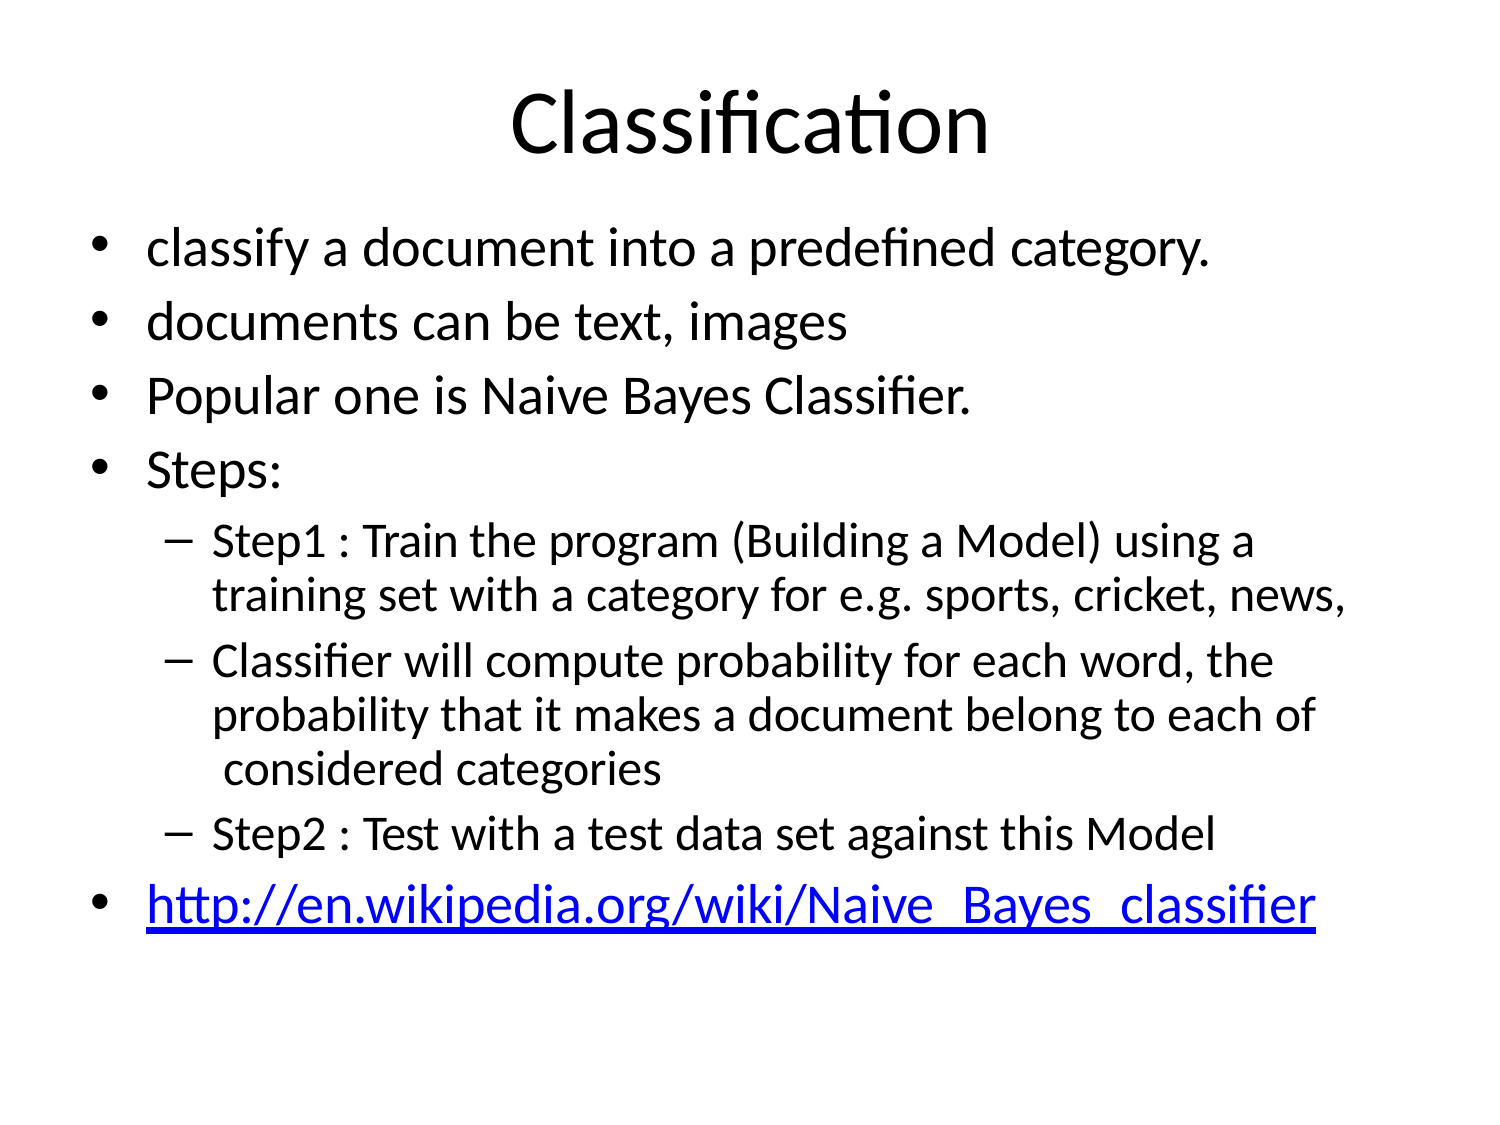

# Classification
classify a document into a predefined category.
documents can be text, images
Popular one is Naive Bayes Classifier.
Steps:
Step1 : Train the program (Building a Model) using a  training set with a category for e.g. sports, cricket, news,
Classifier will compute probability for each word, the  probability that it makes a document belong to each of  considered categories
Step2 : Test with a test data set against this Model
http://en.wikipedia.org/wiki/Naive_Bayes_classifier